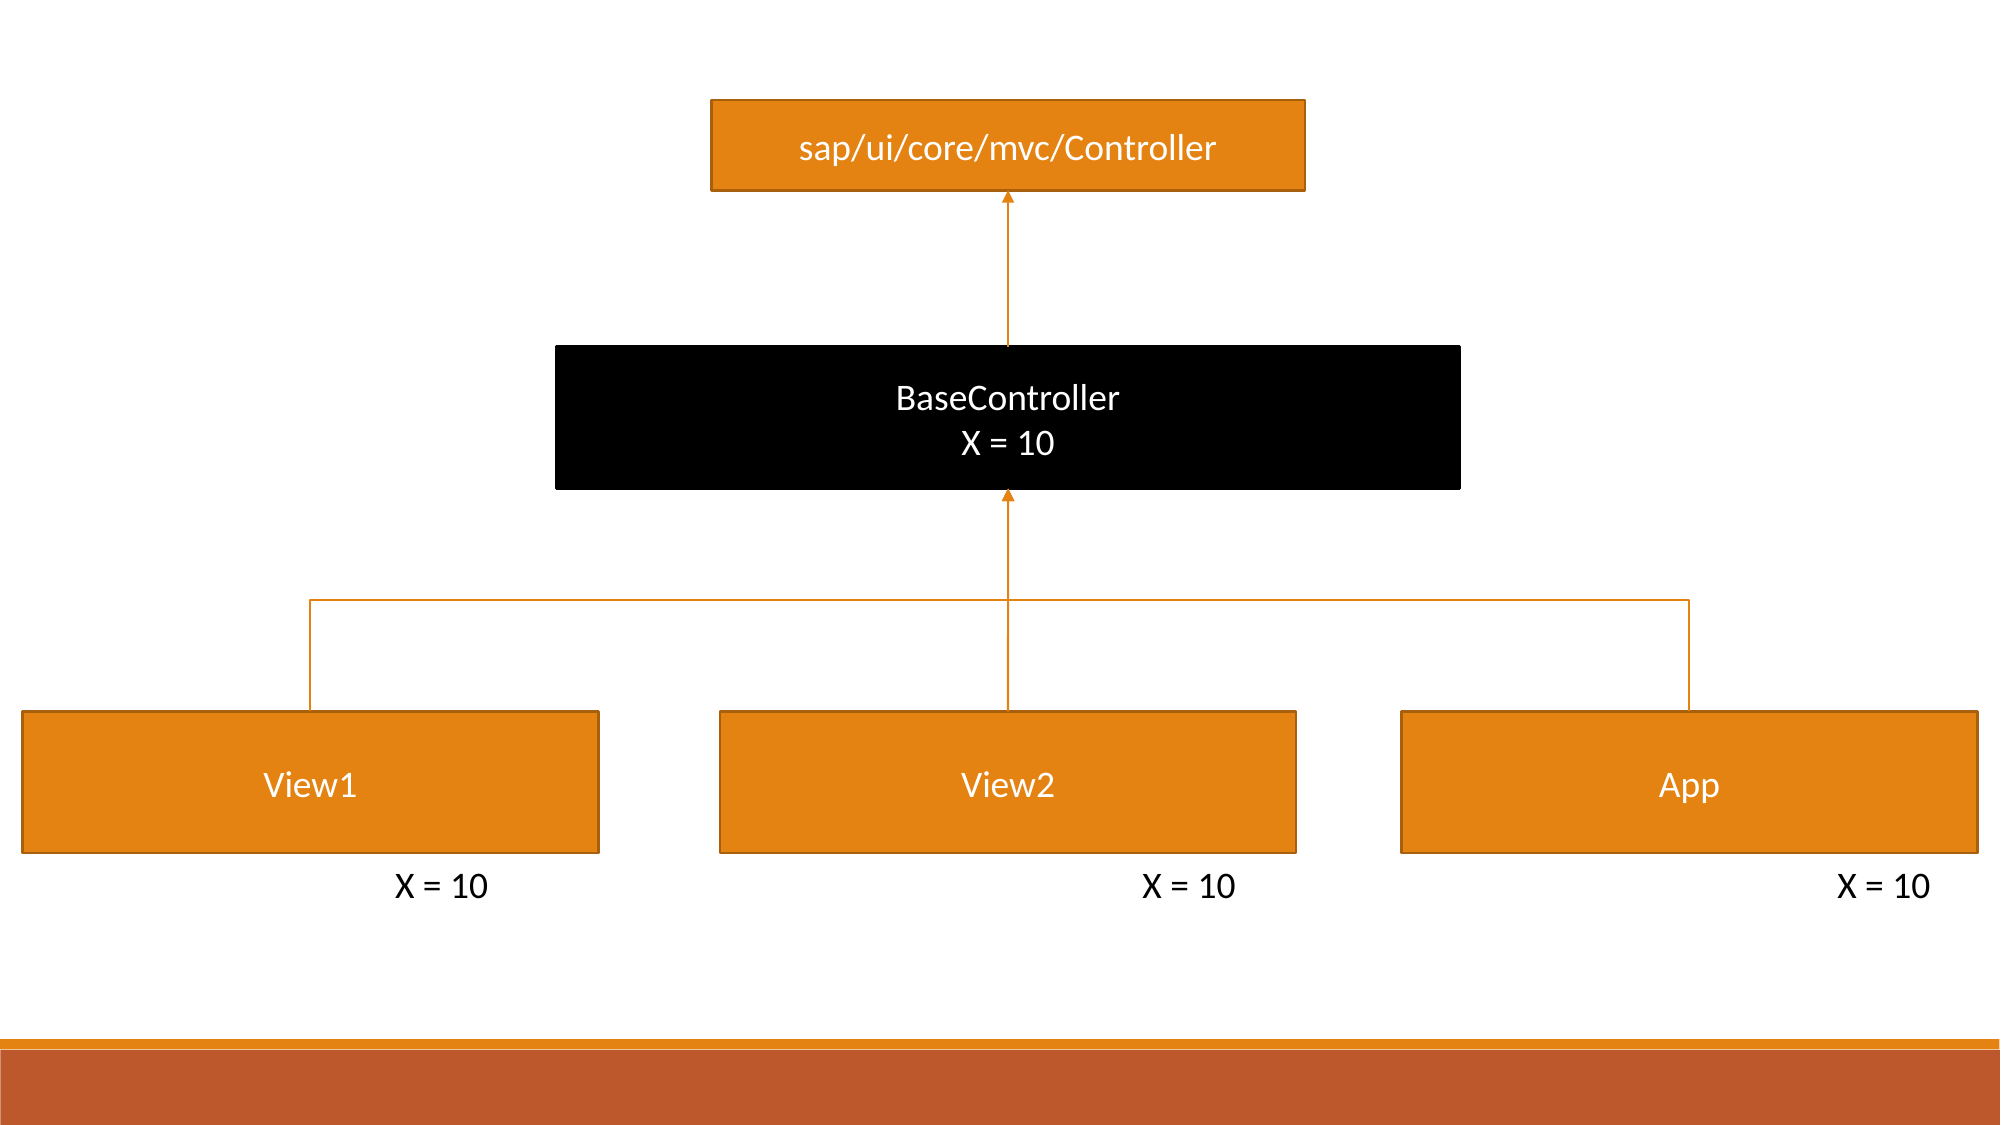

sap/ui/core/mvc/Controller
BaseController
X = 10
View1
View2
App
X = 10
X = 10
X = 10